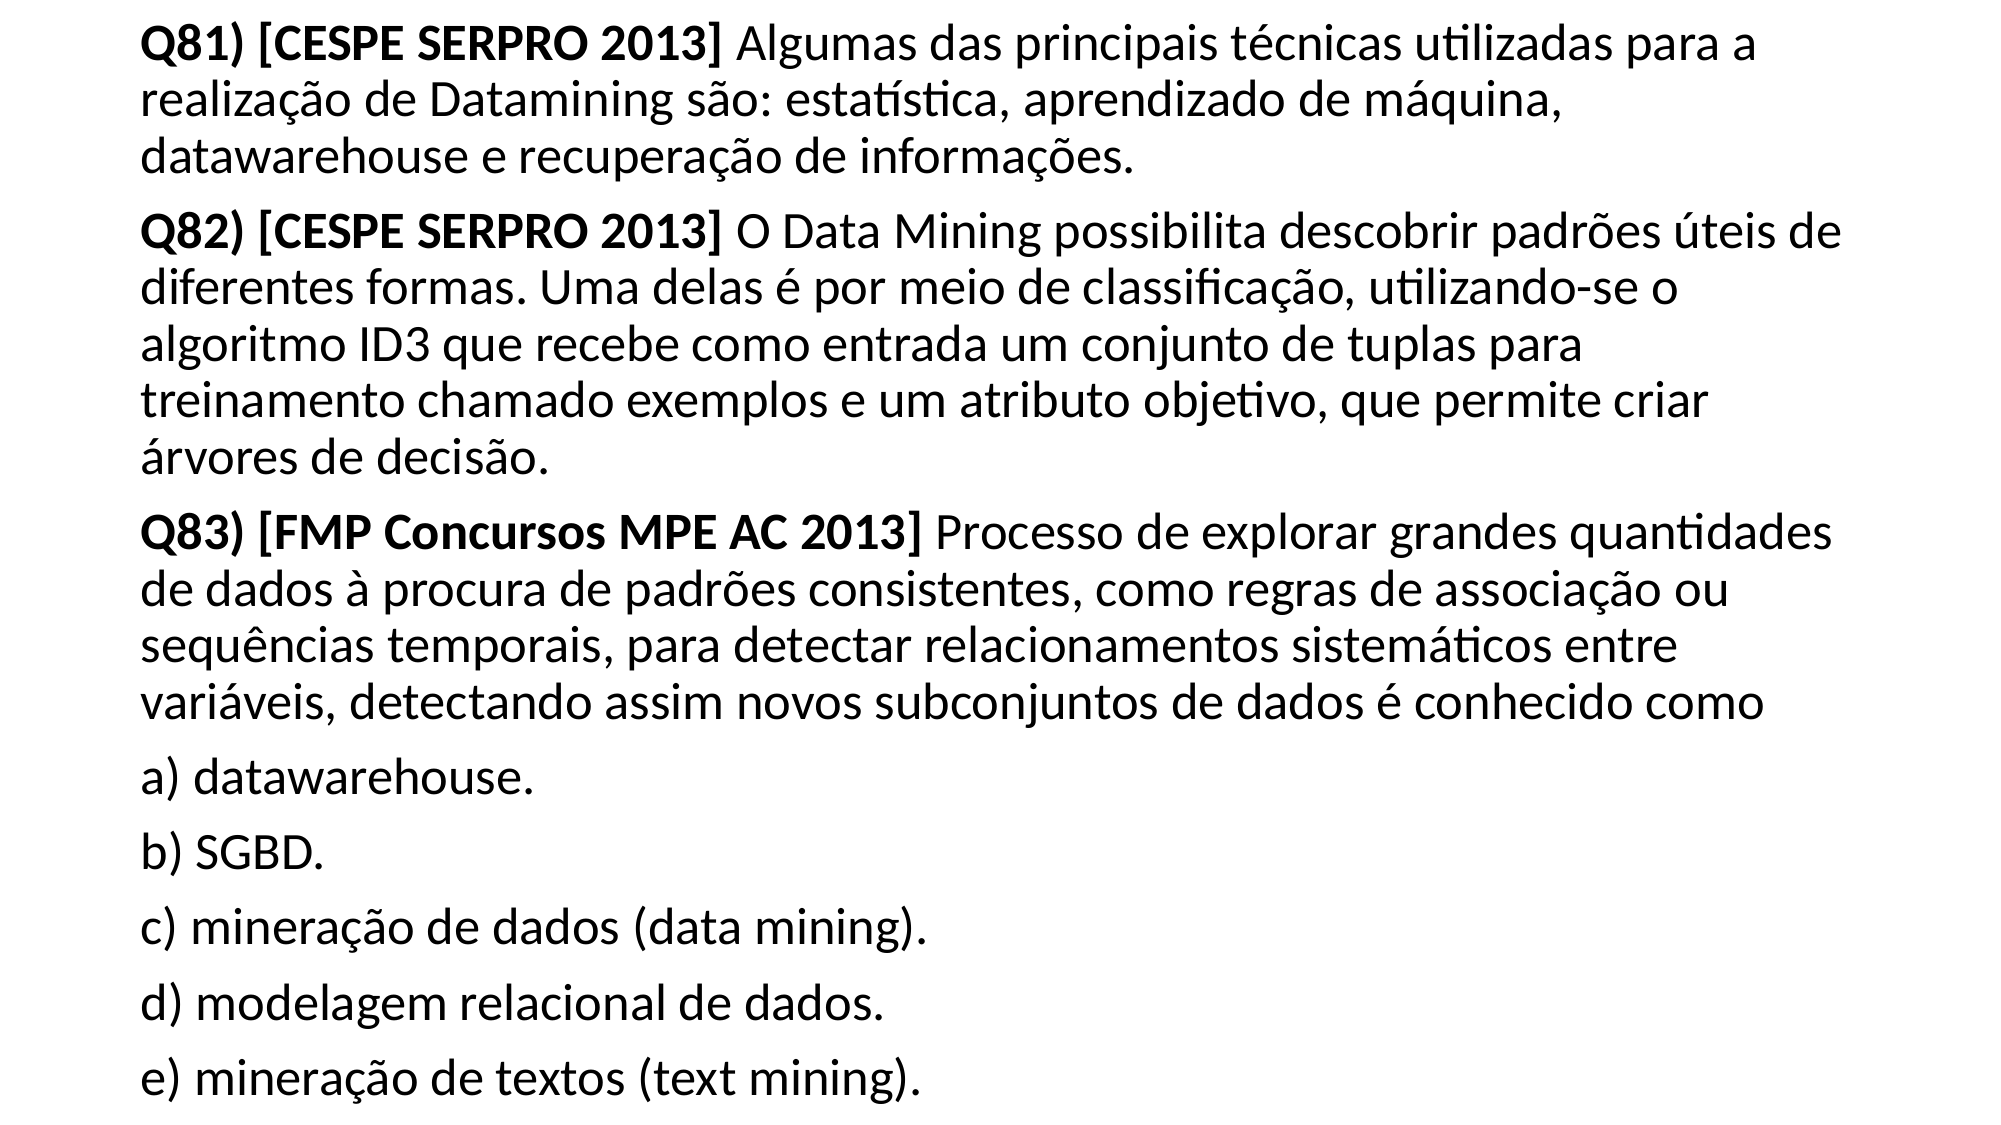

Q81) [CESPE SERPRO 2013] Algumas das principais técnicas utilizadas para a realização de Datamining são: estatística, aprendizado de máquina, datawarehouse e recuperação de informações.
Q82) [CESPE SERPRO 2013] O Data Mining possibilita descobrir padrões úteis de diferentes formas. Uma delas é por meio de classificação, utilizando-se o algoritmo ID3 que recebe como entrada um conjunto de tuplas para treinamento chamado exemplos e um atributo objetivo, que permite criar árvores de decisão.
Q83) [FMP Concursos MPE AC 2013] Processo de explorar grandes quantidades de dados à procura de padrões consistentes, como regras de associação ou sequências temporais, para detectar relacionamentos sistemáticos entre variáveis, detectando assim novos subconjuntos de dados é conhecido como
a) datawarehouse.
b) SGBD.
c) mineração de dados (data mining).
d) modelagem relacional de dados.
e) mineração de textos (text mining).